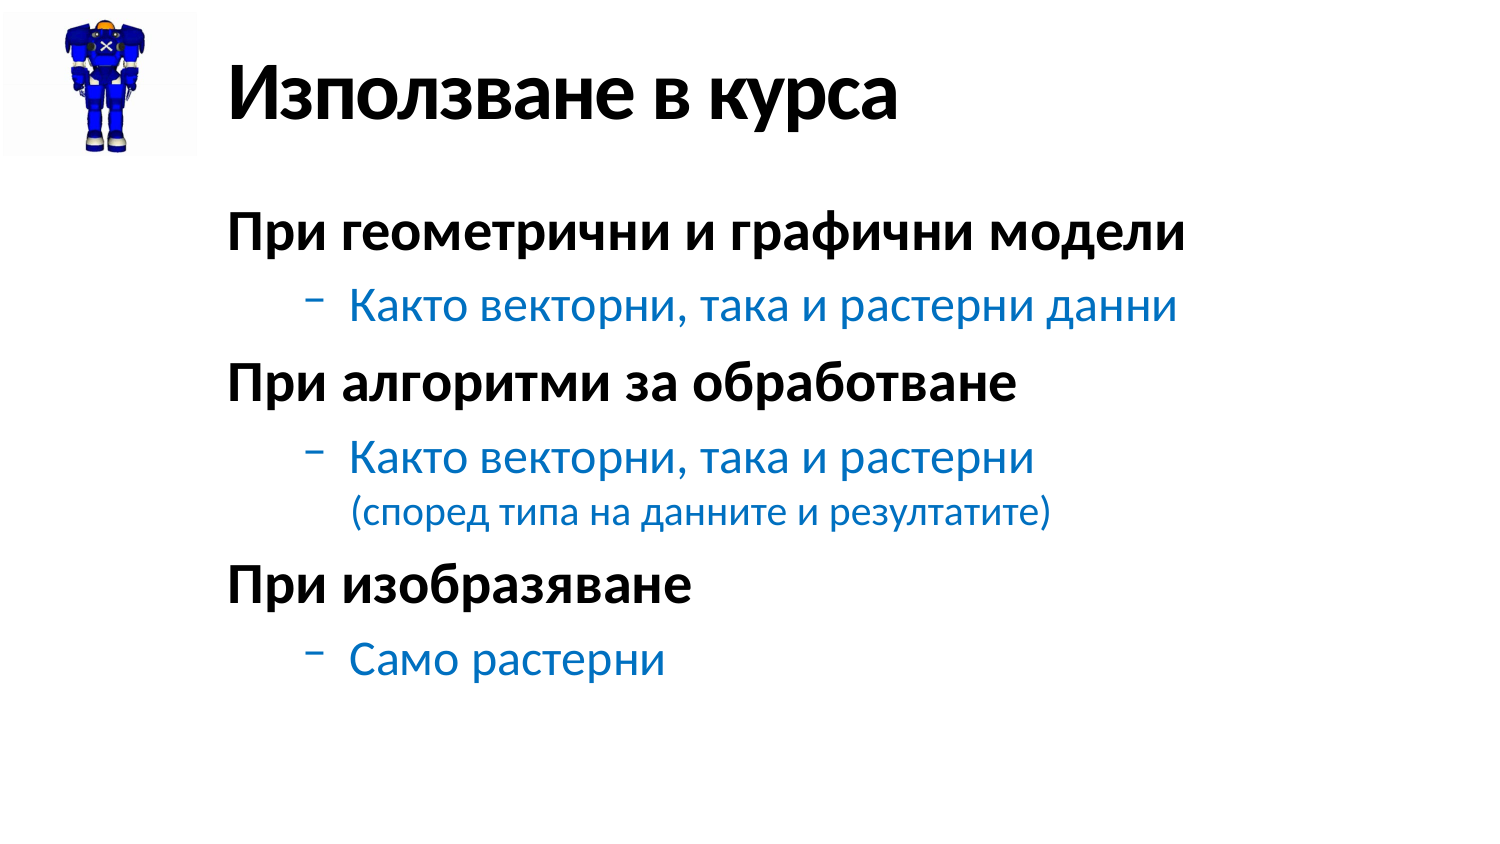

# Използване в курса
При геометрични и графични модели
Както векторни, така и растерни данни
При алгоритми за обработване
Както векторни, така и растерни
(според типа на данните и резултатите)
При изобразяване
Само растерни